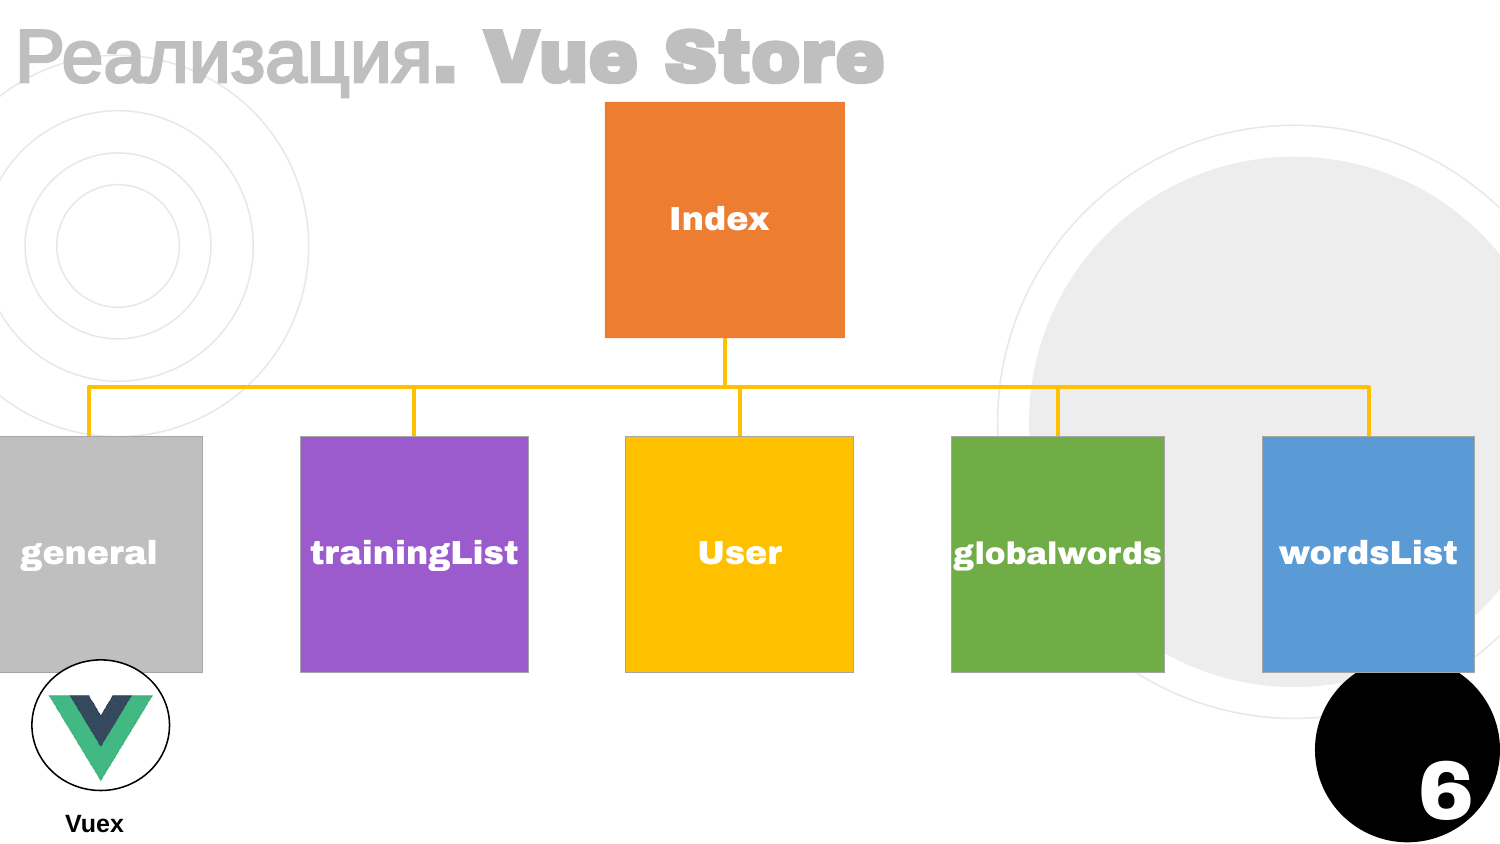

# Реализация. Vue Store
Index
general
trainingList
User
globalwords
wordsList

6
Vuex